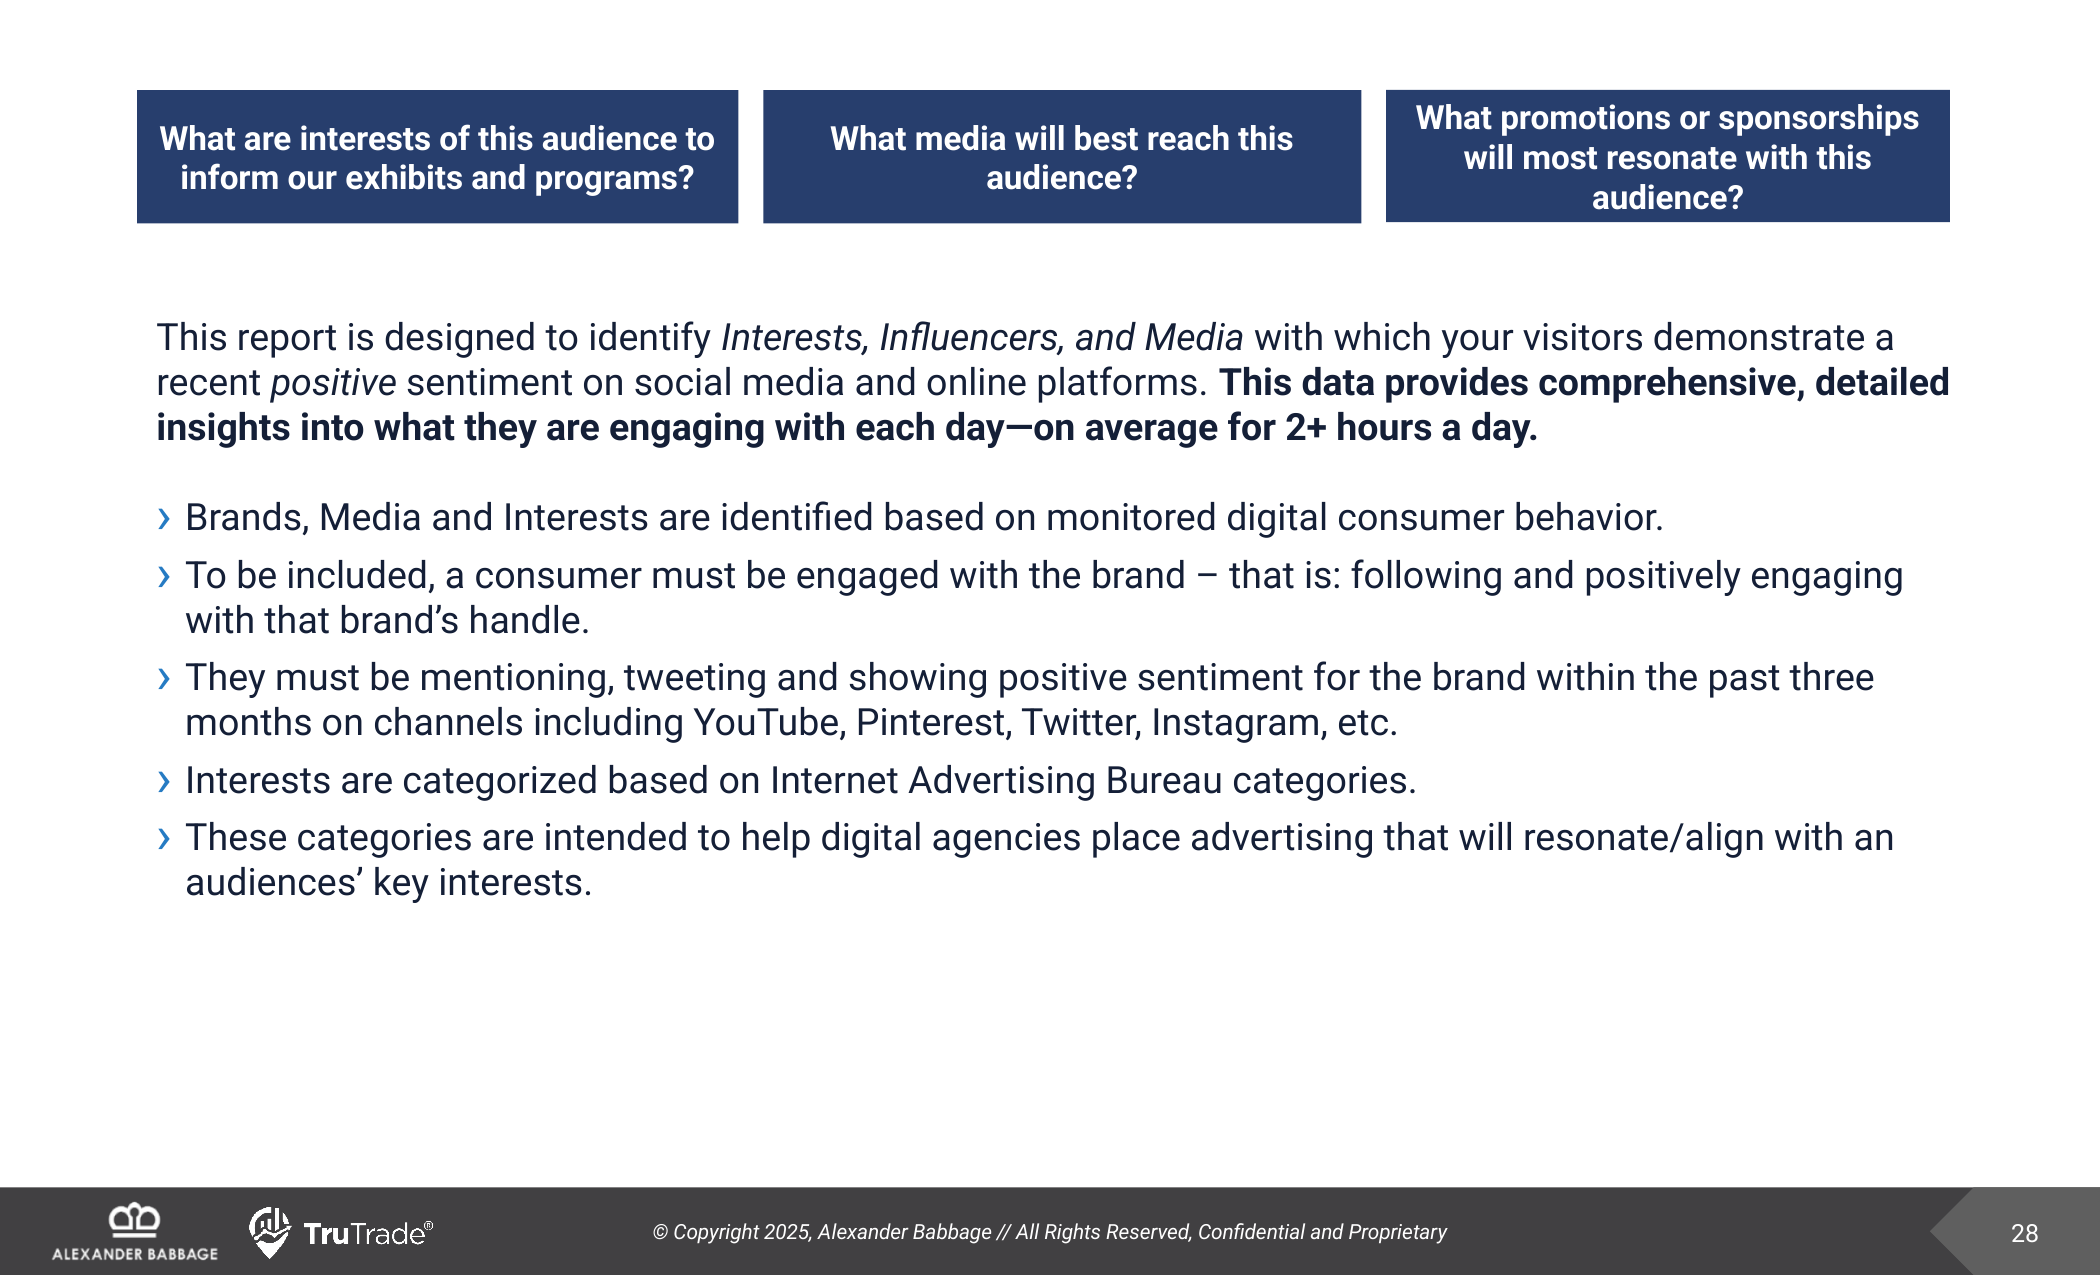

What are interests of this audience to inform our exhibits and programs?
What media will best reach this audience?
What promotions or sponsorships will most resonate with this audience?
This report is designed to identify Interests, Influencers, and Media with which your visitors demonstrate a recent positive sentiment on social media and online platforms. This data provides comprehensive, detailed insights into what they are engaging with each day—on average for 2+ hours a day.

Brands, Media and Interests are identified based on monitored digital consumer behavior.
To be included, a consumer must be engaged with the brand – that is: following and positively engaging with that brand’s handle.
They must be mentioning, tweeting and showing positive sentiment for the brand within the past three months on channels including YouTube, Pinterest, Twitter, Instagram, etc.
Interests are categorized based on Internet Advertising Bureau categories.
These categories are intended to help digital agencies place advertising that will resonate/align with an audiences’ key interests.

28